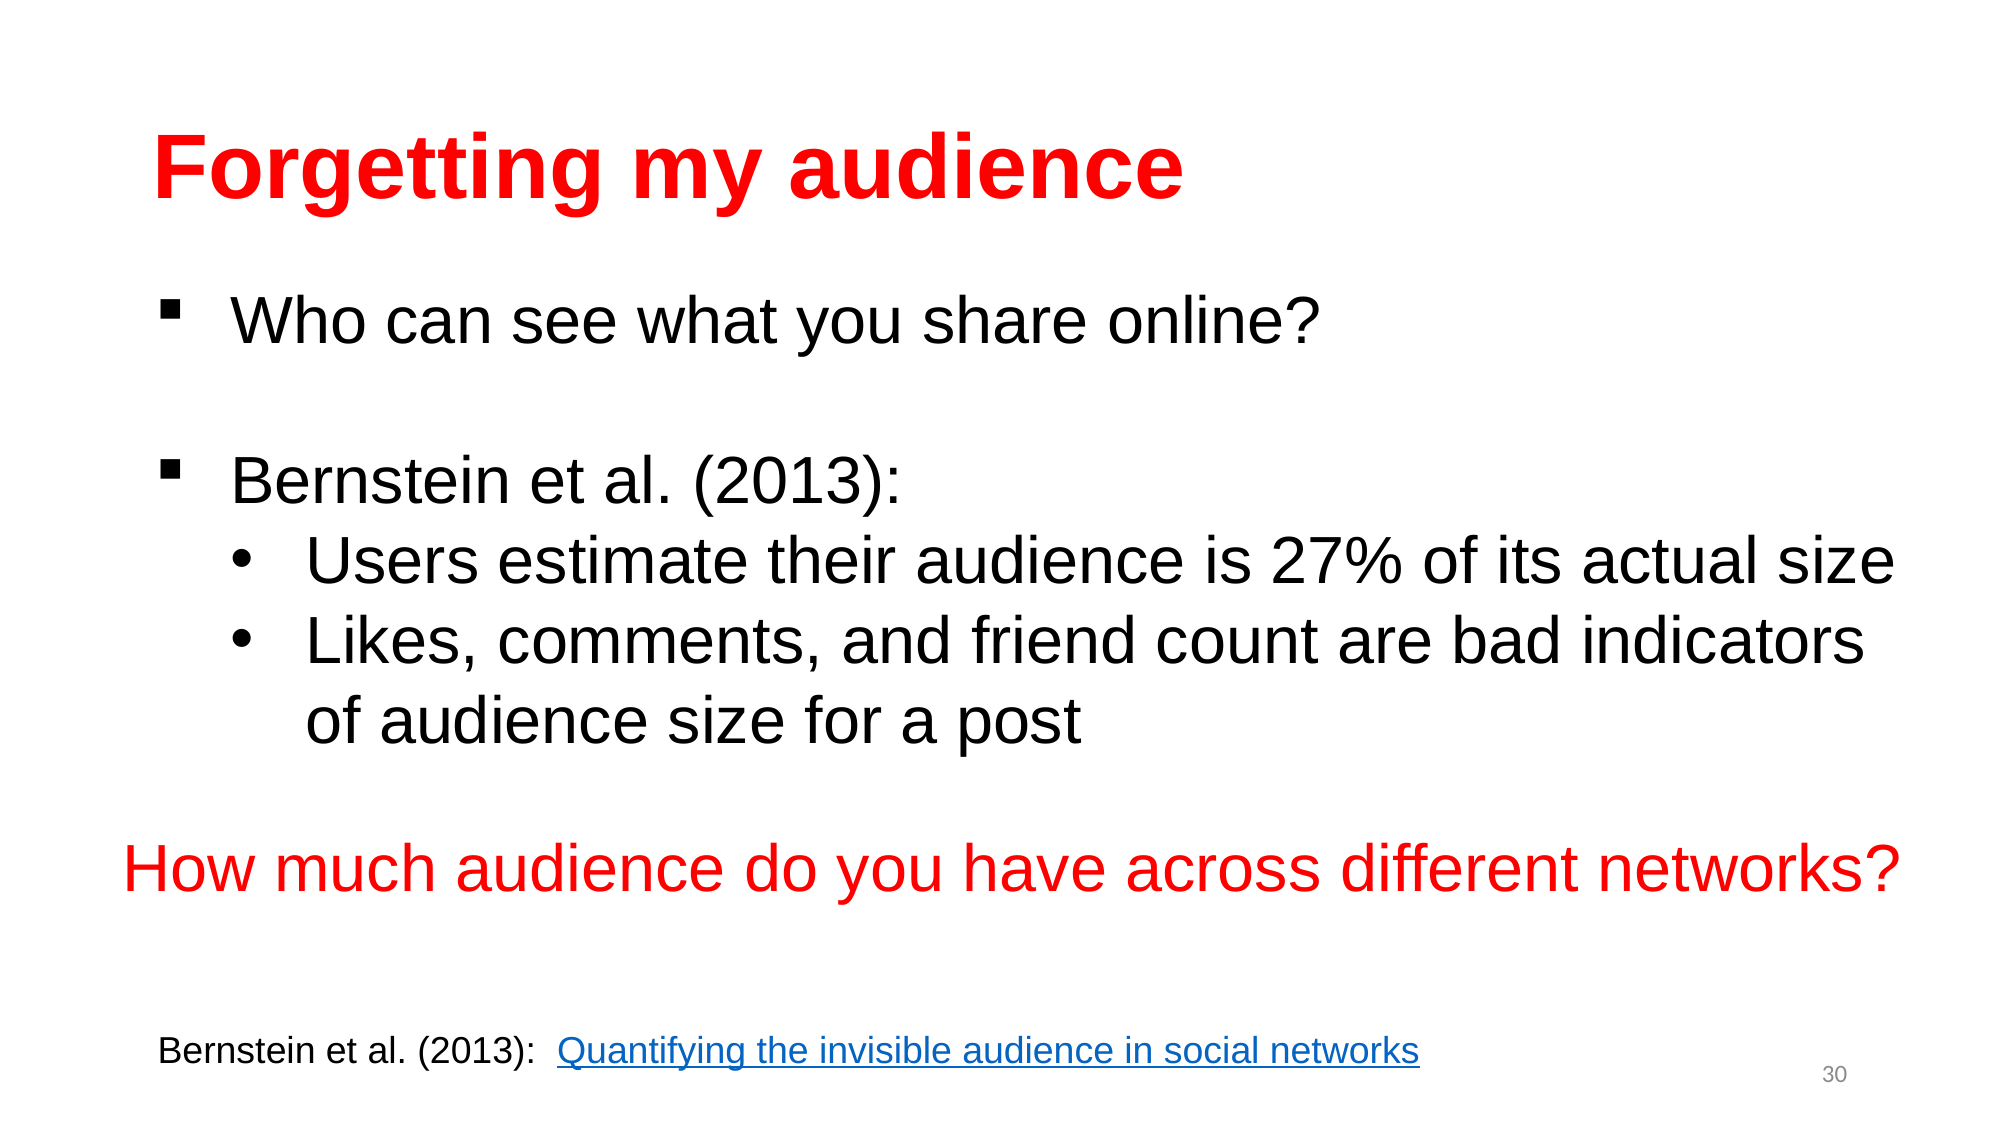

# Forgetting my audience
Who can see what you share online?

Bernstein et al. (2013):
Users estimate their audience is 27% of its actual size
Likes, comments, and friend count are bad indicators of audience size for a post
How much audience do you have across different networks?
Bernstein et al. (2013):  Quantifying the invisible audience in social networks
30